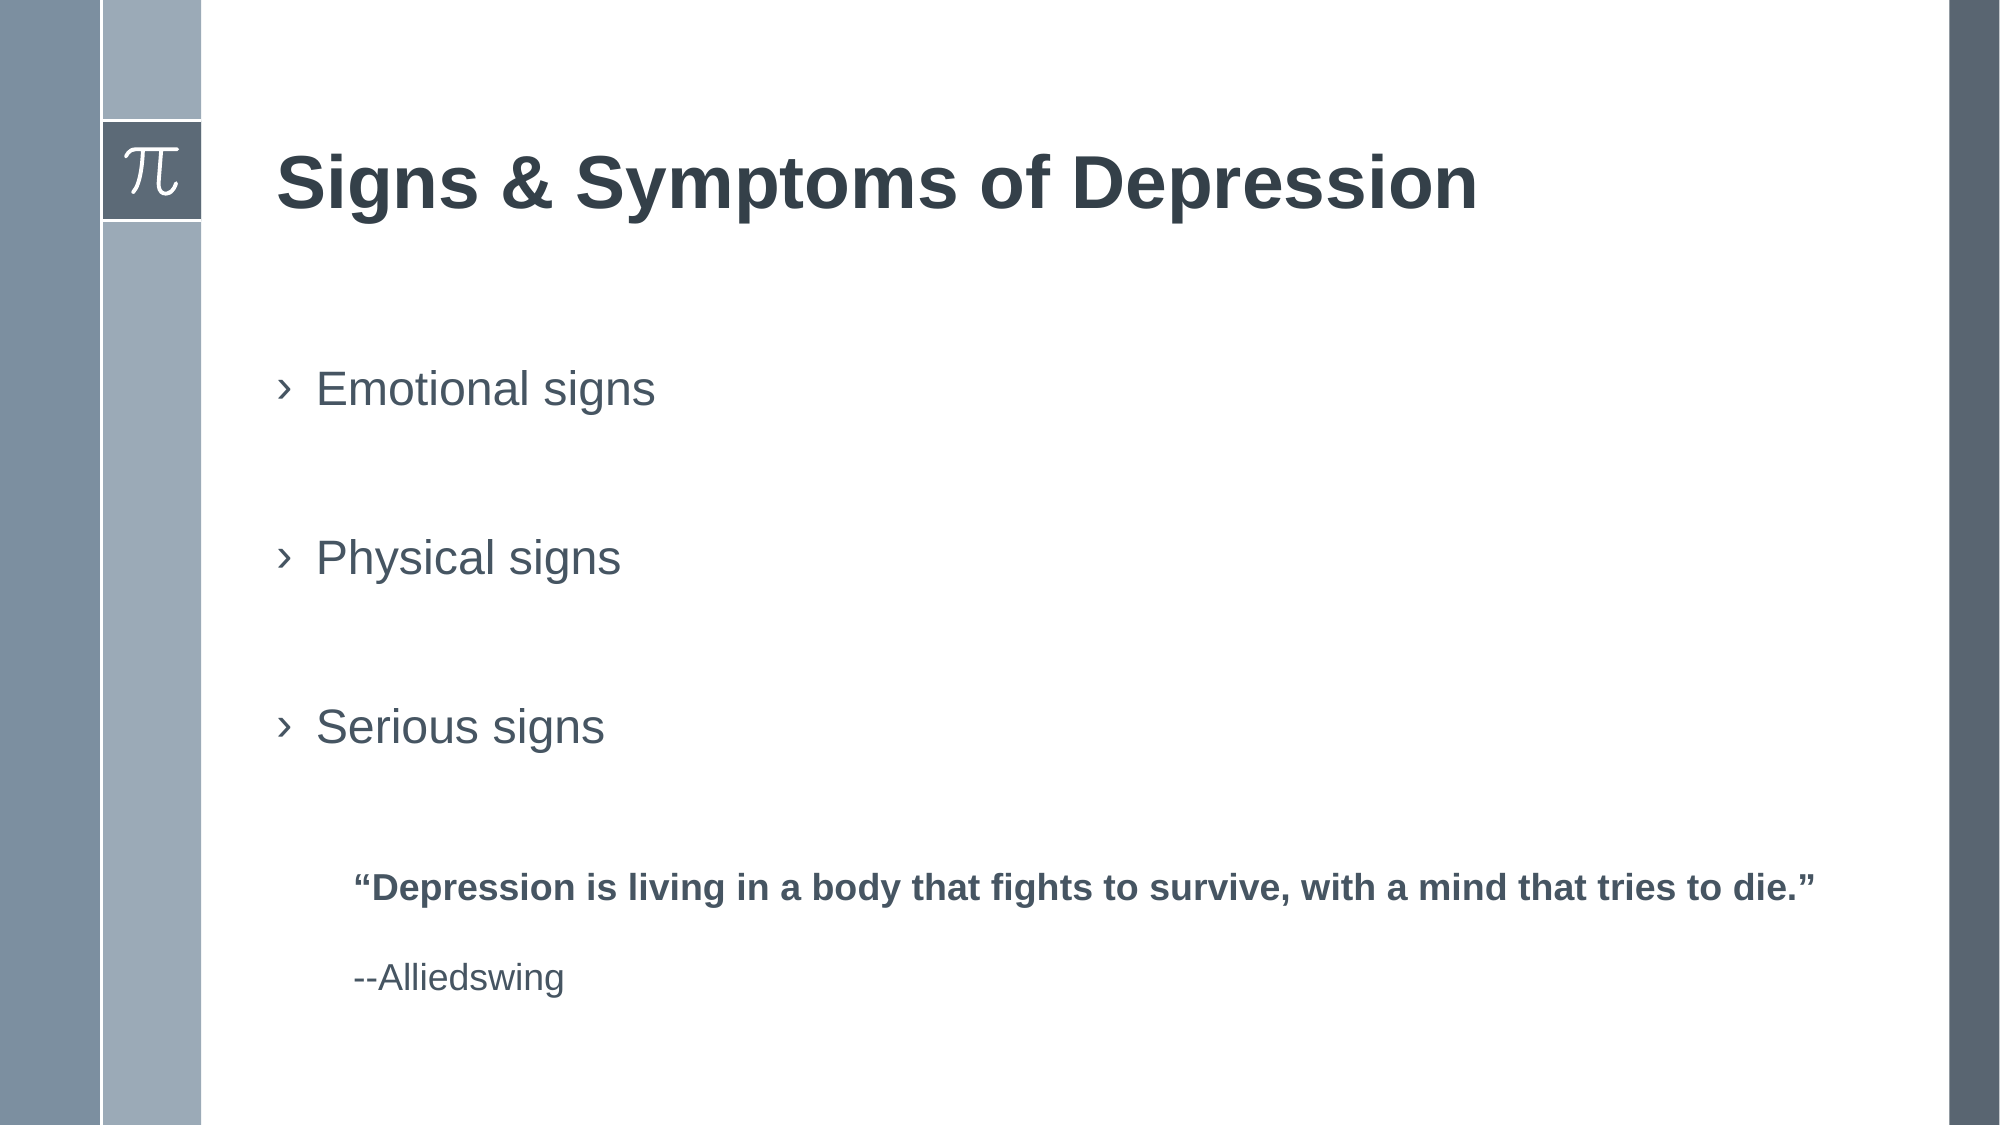

# Signs & Symptoms of Depression
Emotional signs
Physical signs
Serious signs
“Depression is living in a body that fights to survive, with a mind that tries to die.”
--Alliedswing